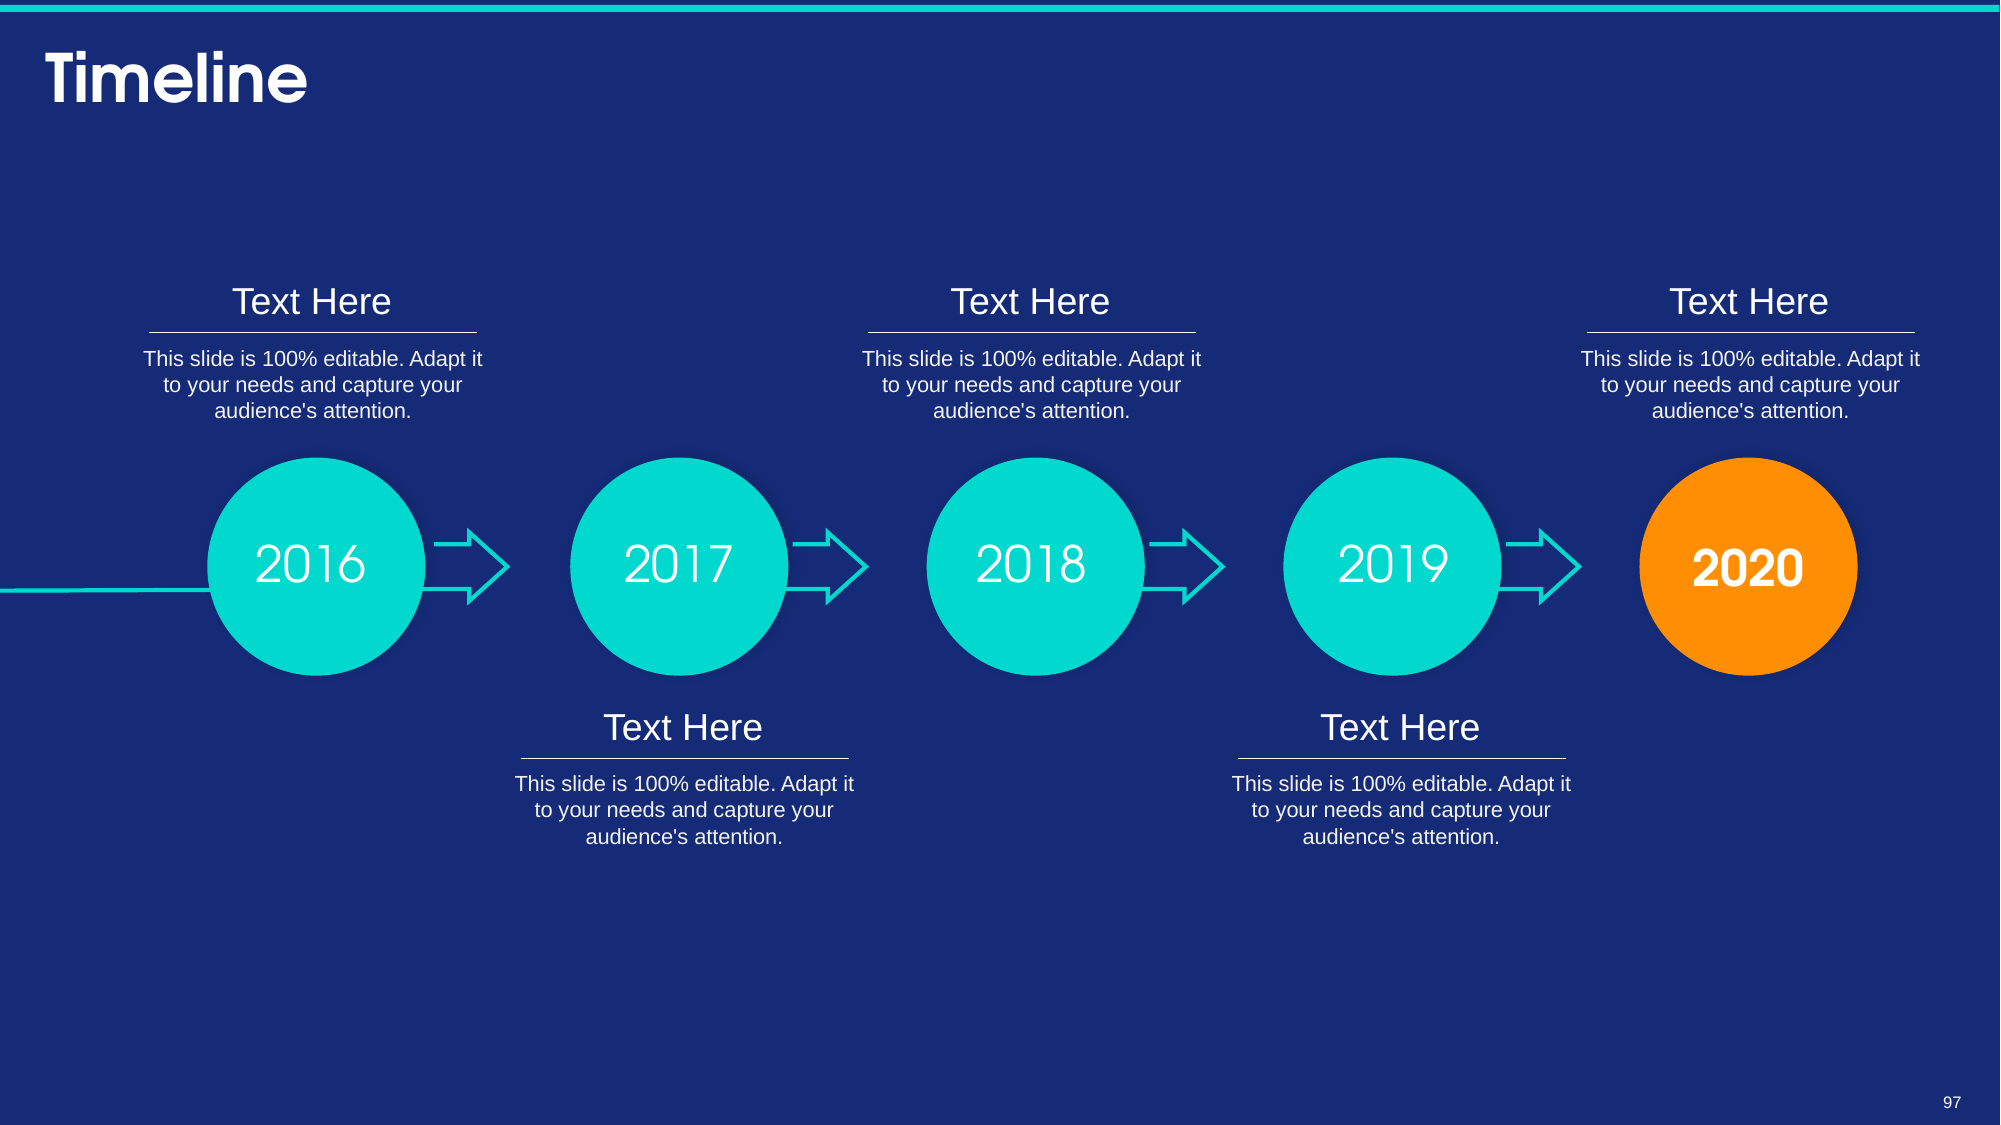

# Timeline
Text Here
This slide is 100% editable. Adapt it to your needs and capture your audience's attention.
Text Here
This slide is 100% editable. Adapt it to your needs and capture your audience's attention.
Text Here
This slide is 100% editable. Adapt it to your needs and capture your audience's attention.
Text Here
This slide is 100% editable. Adapt it to your needs and capture your audience's attention.
Text Here
This slide is 100% editable. Adapt it to your needs and capture your audience's attention.

2016

2017

2018

2019

2020

97